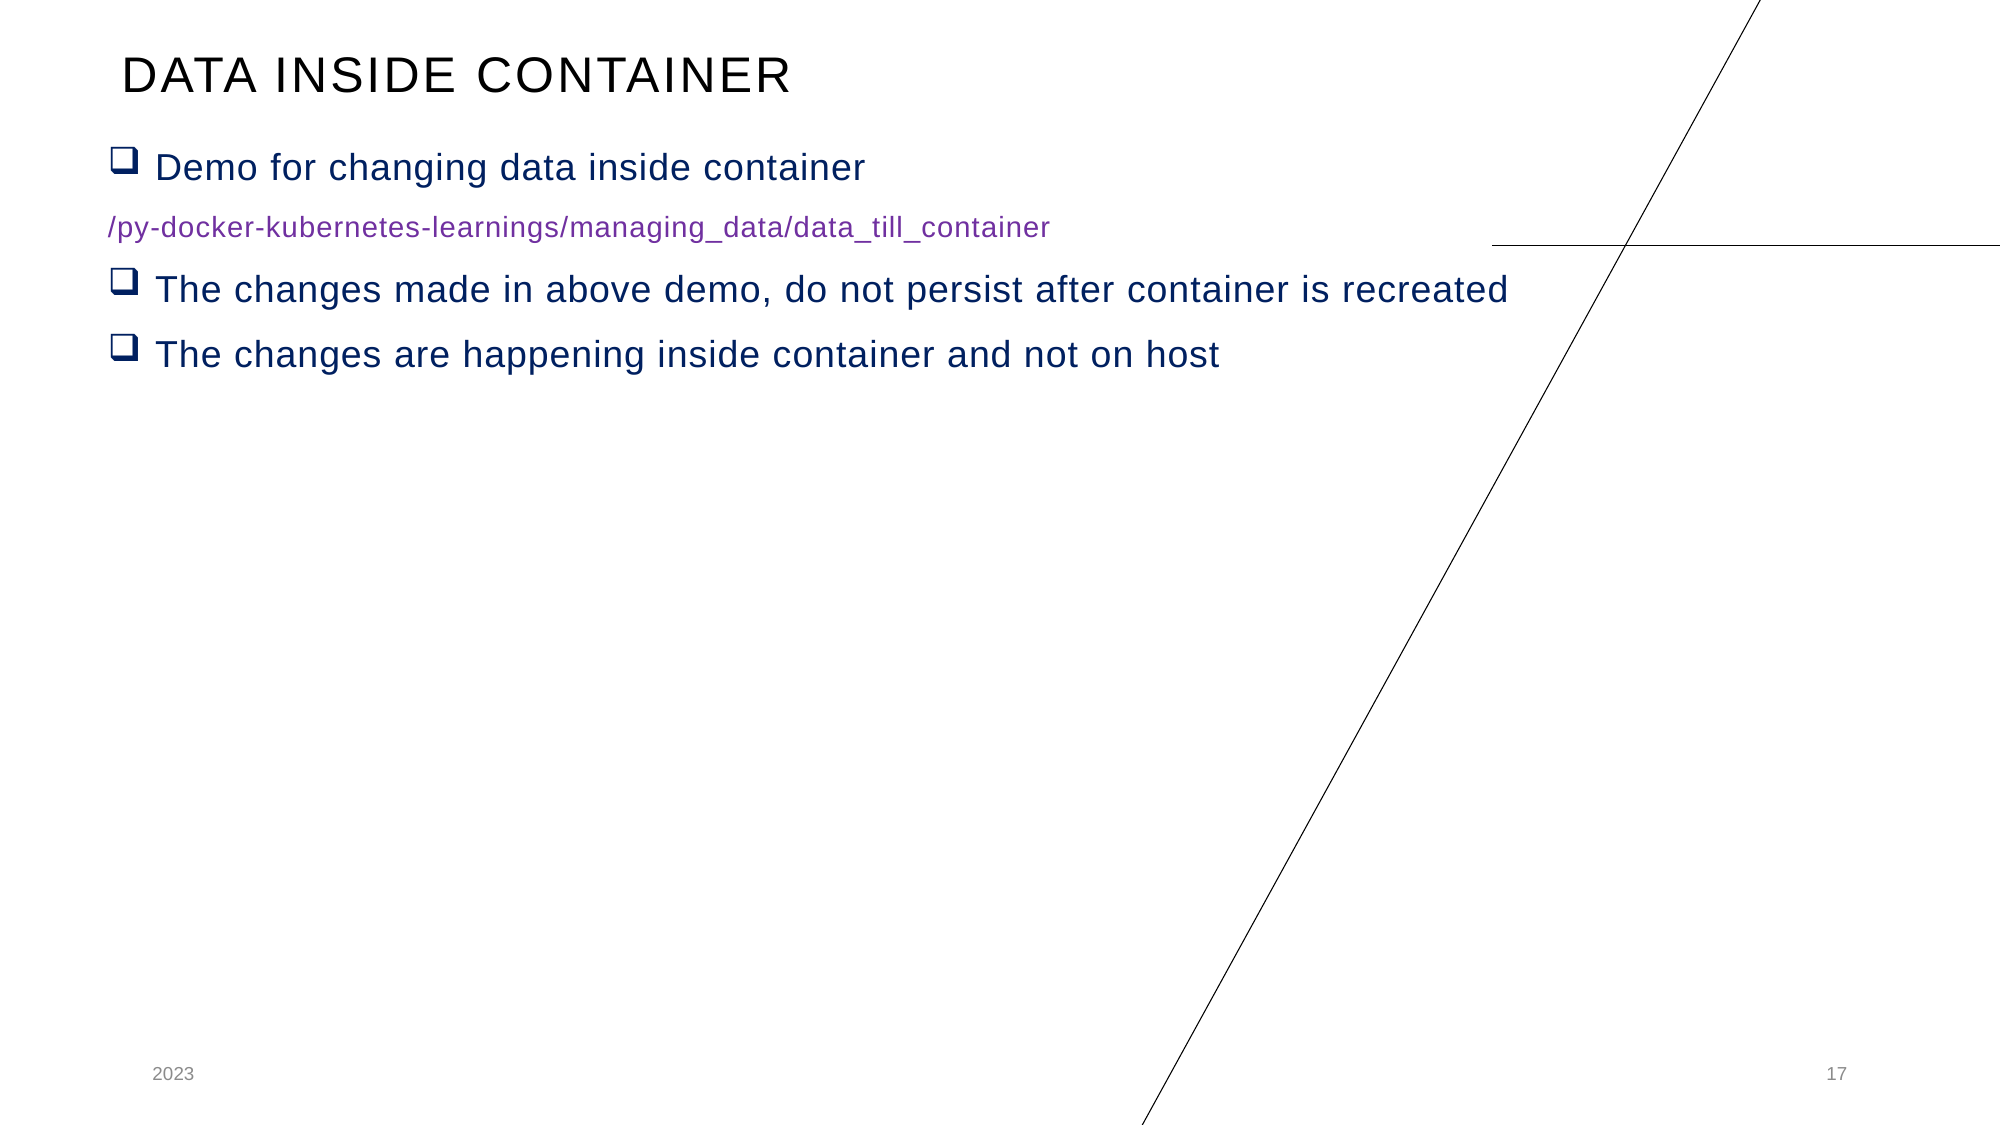

# Data inside container
Demo for changing data inside container
/py-docker-kubernetes-learnings/managing_data/data_till_container
The changes made in above demo, do not persist after container is recreated
The changes are happening inside container and not on host

2023
17